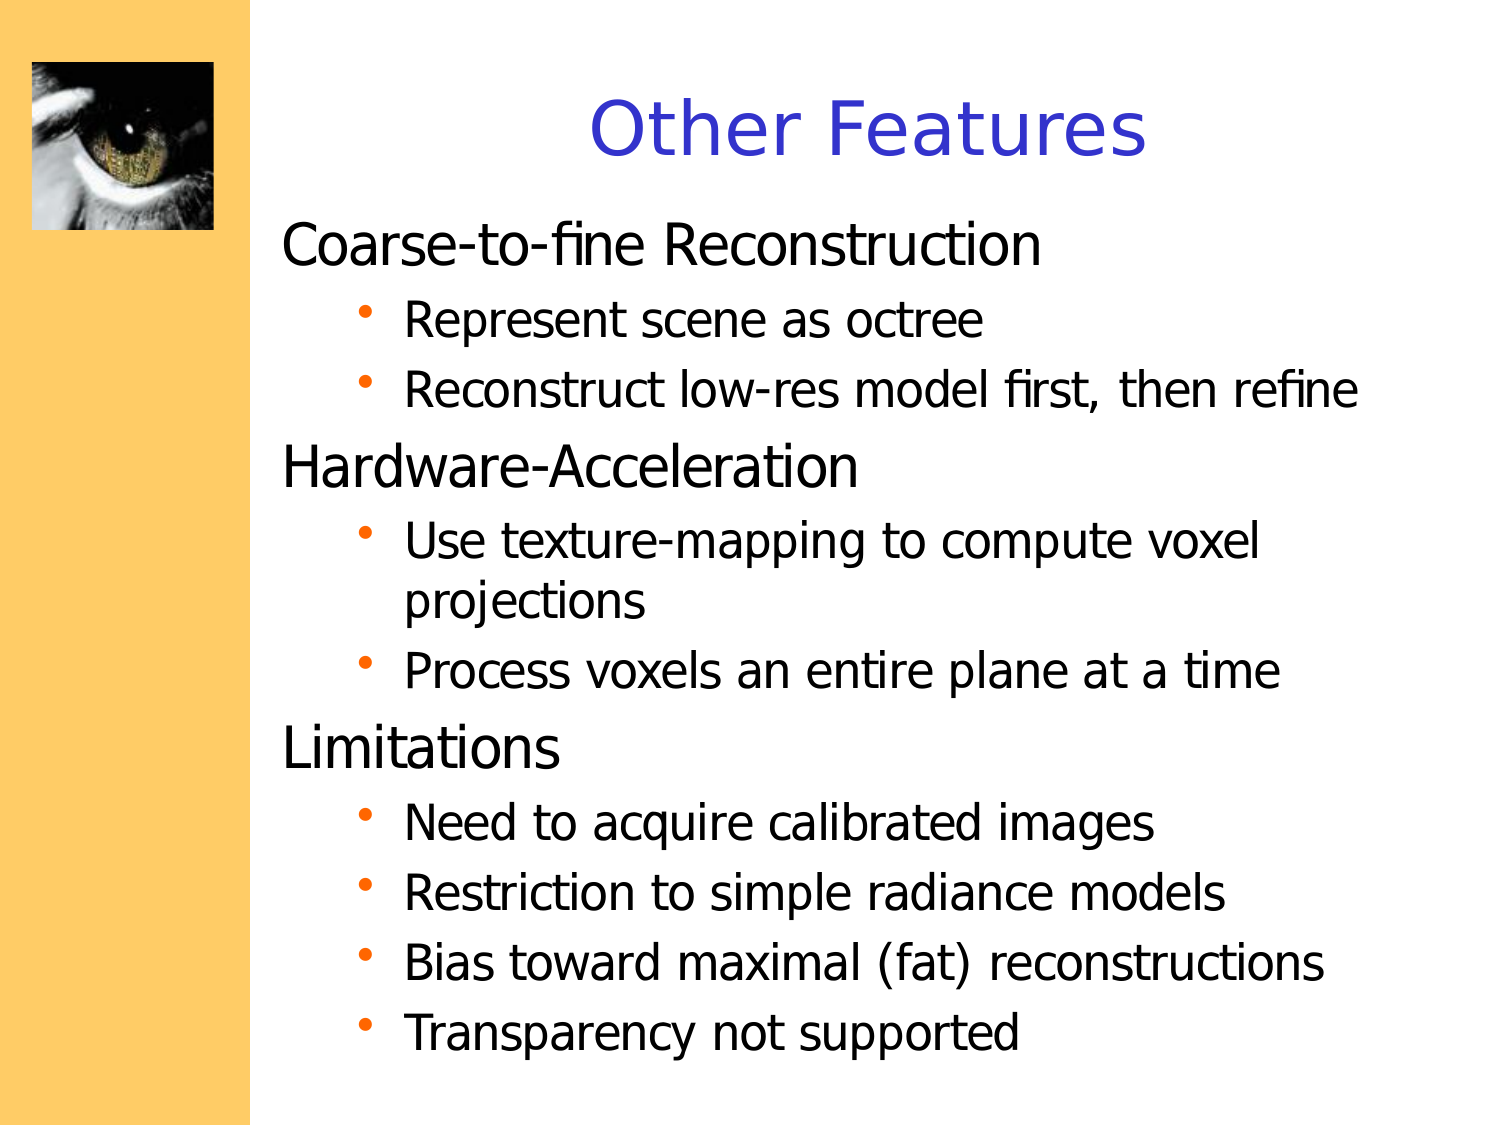

# Other Features
Coarse-to-fine Reconstruction
Represent scene as octree
Reconstruct low-res model first, then refine
Hardware-Acceleration
Use texture-mapping to compute voxel projections
Process voxels an entire plane at a time
Limitations
Need to acquire calibrated images
Restriction to simple radiance models
Bias toward maximal (fat) reconstructions
Transparency not supported